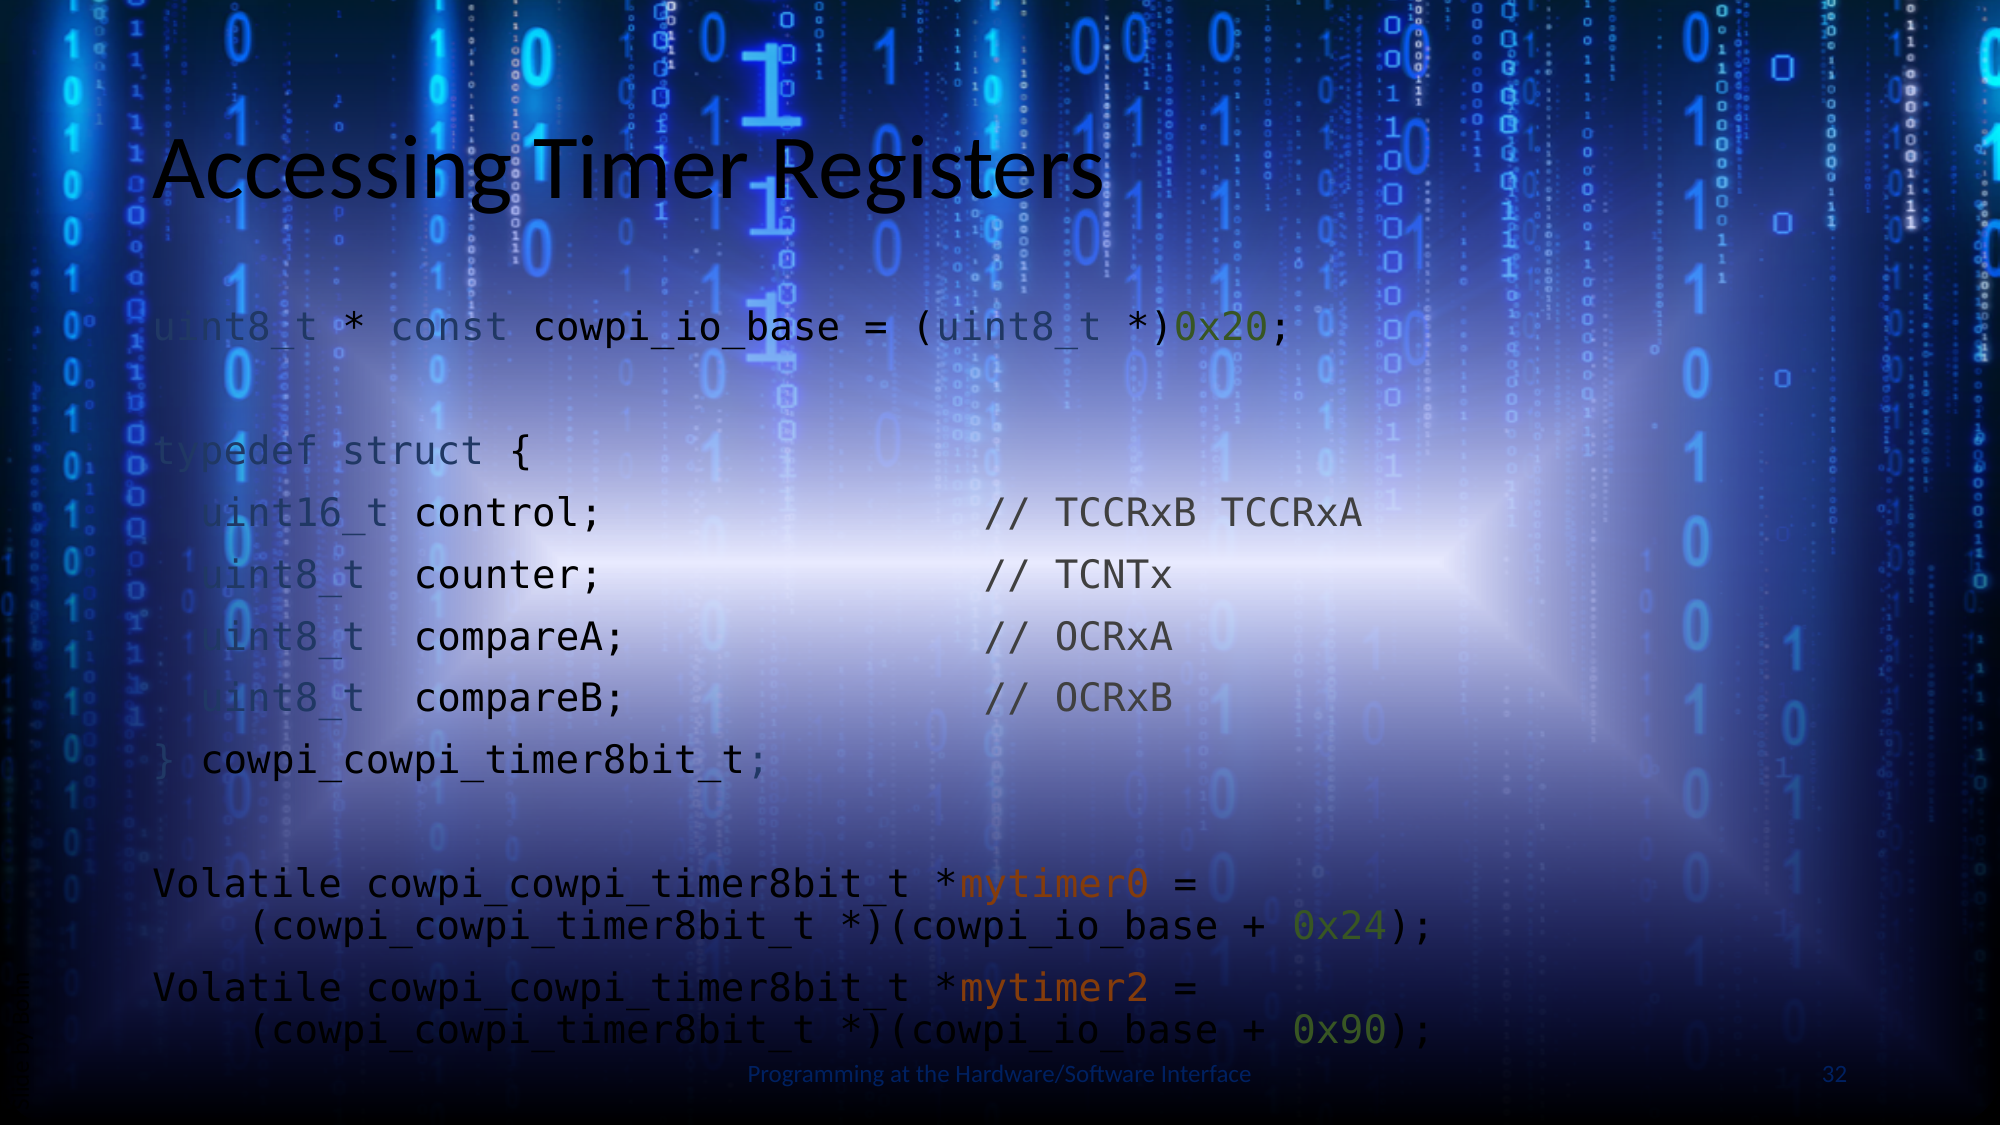

# Accessing Timer Registers
uint8_t * const cowpi_io_base = (uint8_t *)0x20;

typedef struct {
  uint16_t control;                // TCCRxB TCCRxA
  uint8_t  counter;                // TCNTx
  uint8_t  compareA;               // OCRxA
  uint8_t  compareB;               // OCRxB
} cowpi_cowpi_timer8bit_t;

Volatile cowpi_cowpi_timer8bit_t *mytimer0 =
    (cowpi_cowpi_timer8bit_t *)(cowpi_io_base + 0x24);
Volatile cowpi_cowpi_timer8bit_t *mytimer2 =
    (cowpi_cowpi_timer8bit_t *)(cowpi_io_base + 0x90);

Slide by Bohn
Programming at the Hardware/Software Interface
32